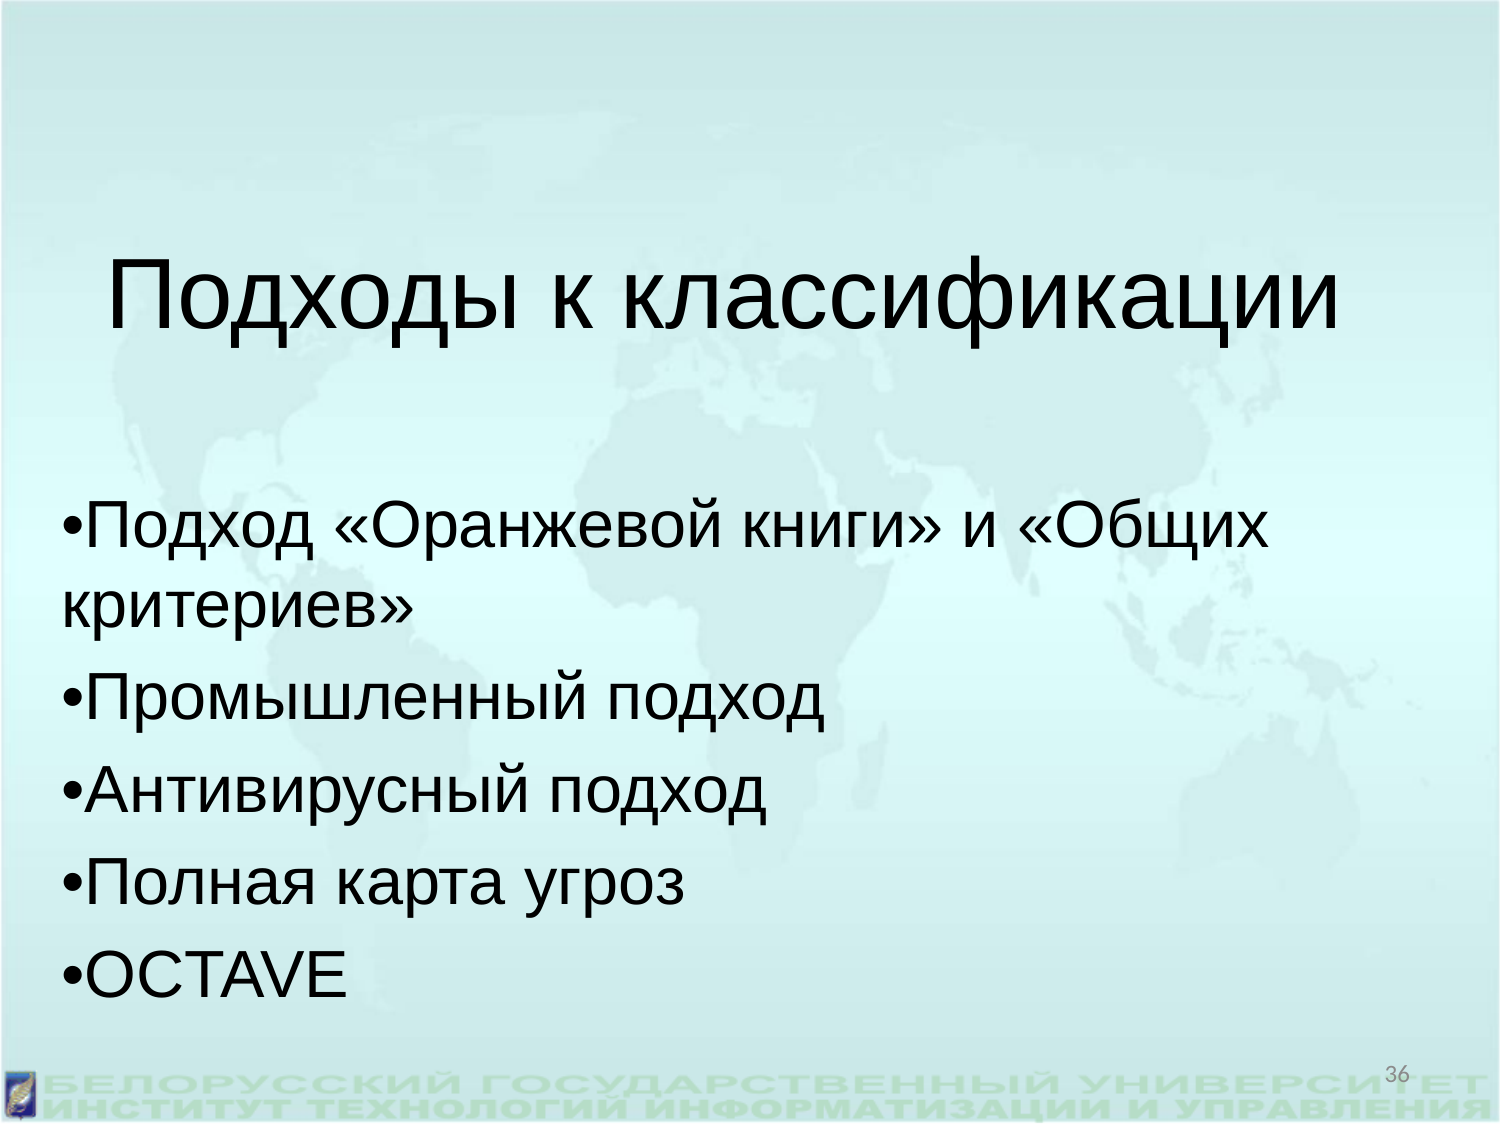

Подходы к классификации

•Подход «Оранжевой книги» и «Общих критериев»
•Промышленный подход
•Антивирусный подход
•Полная карта угроз
•OCTAVE
36